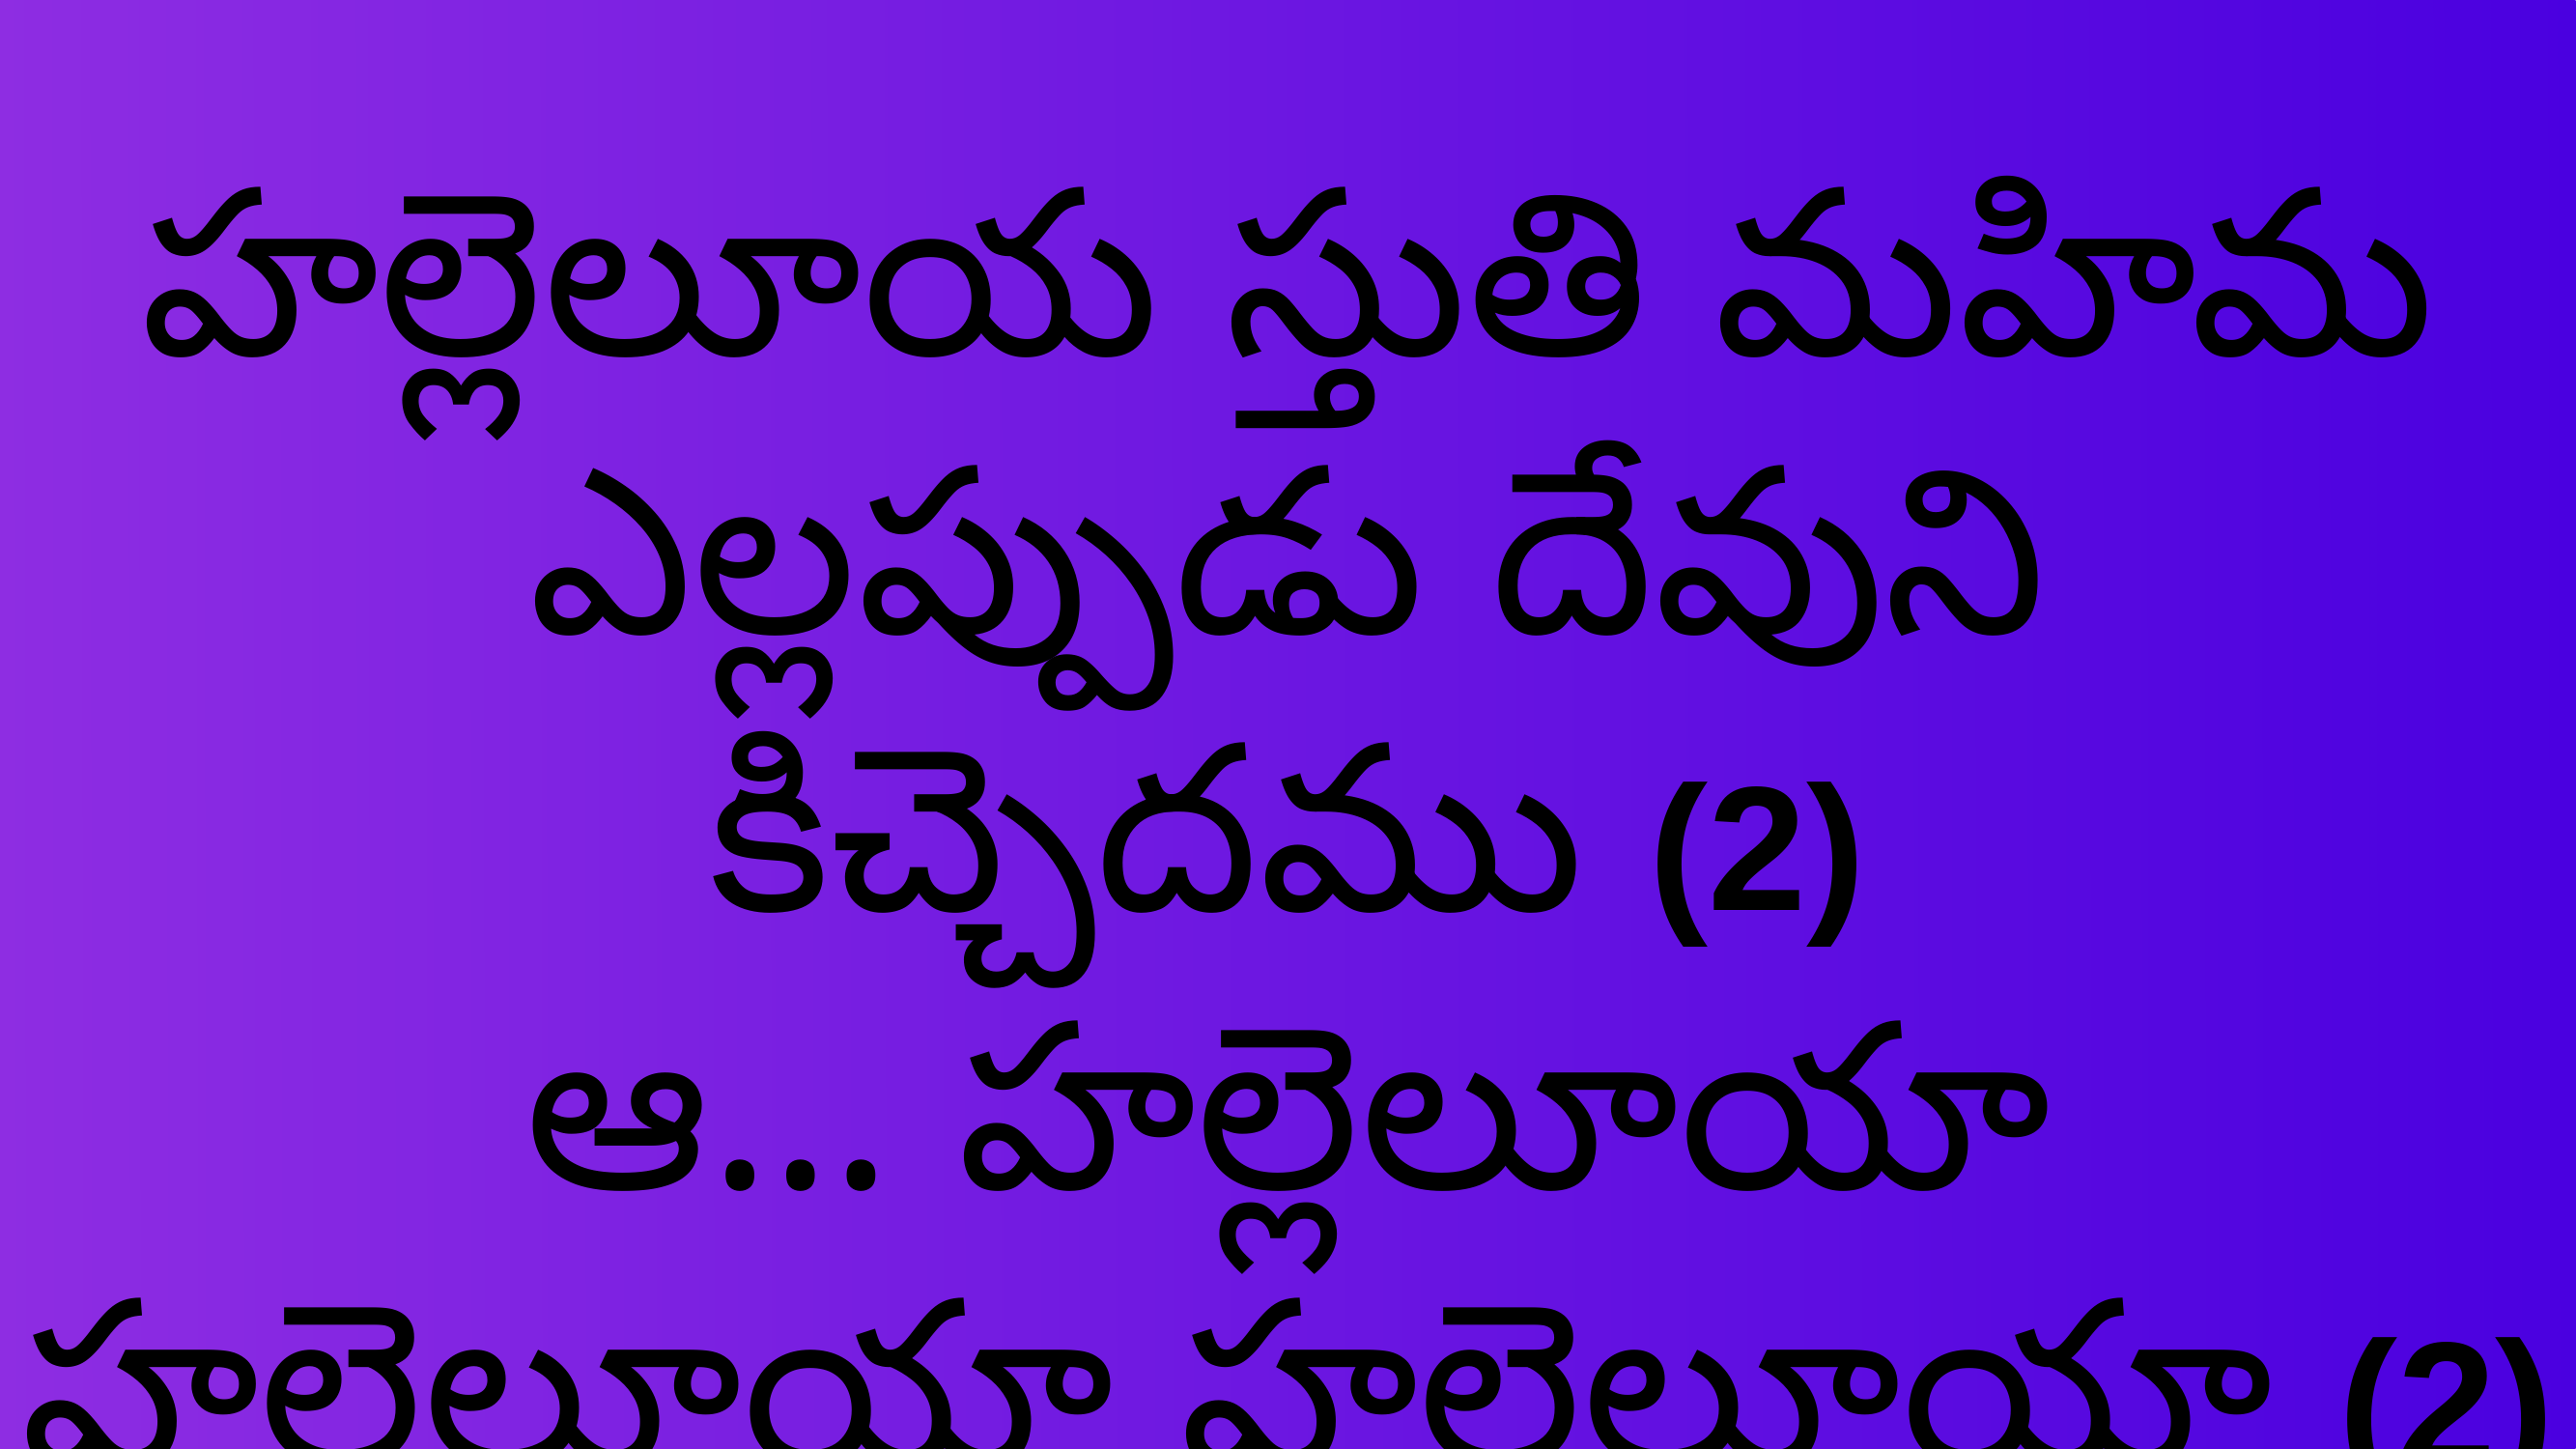

హల్లెలూయ స్తుతి మహిమ
ఎల్లప్పుడు దేవుని కిచ్చెదము (2)
ఆ… హల్లెలూయా హల్లెలూయా హల్లెలూయా (2)